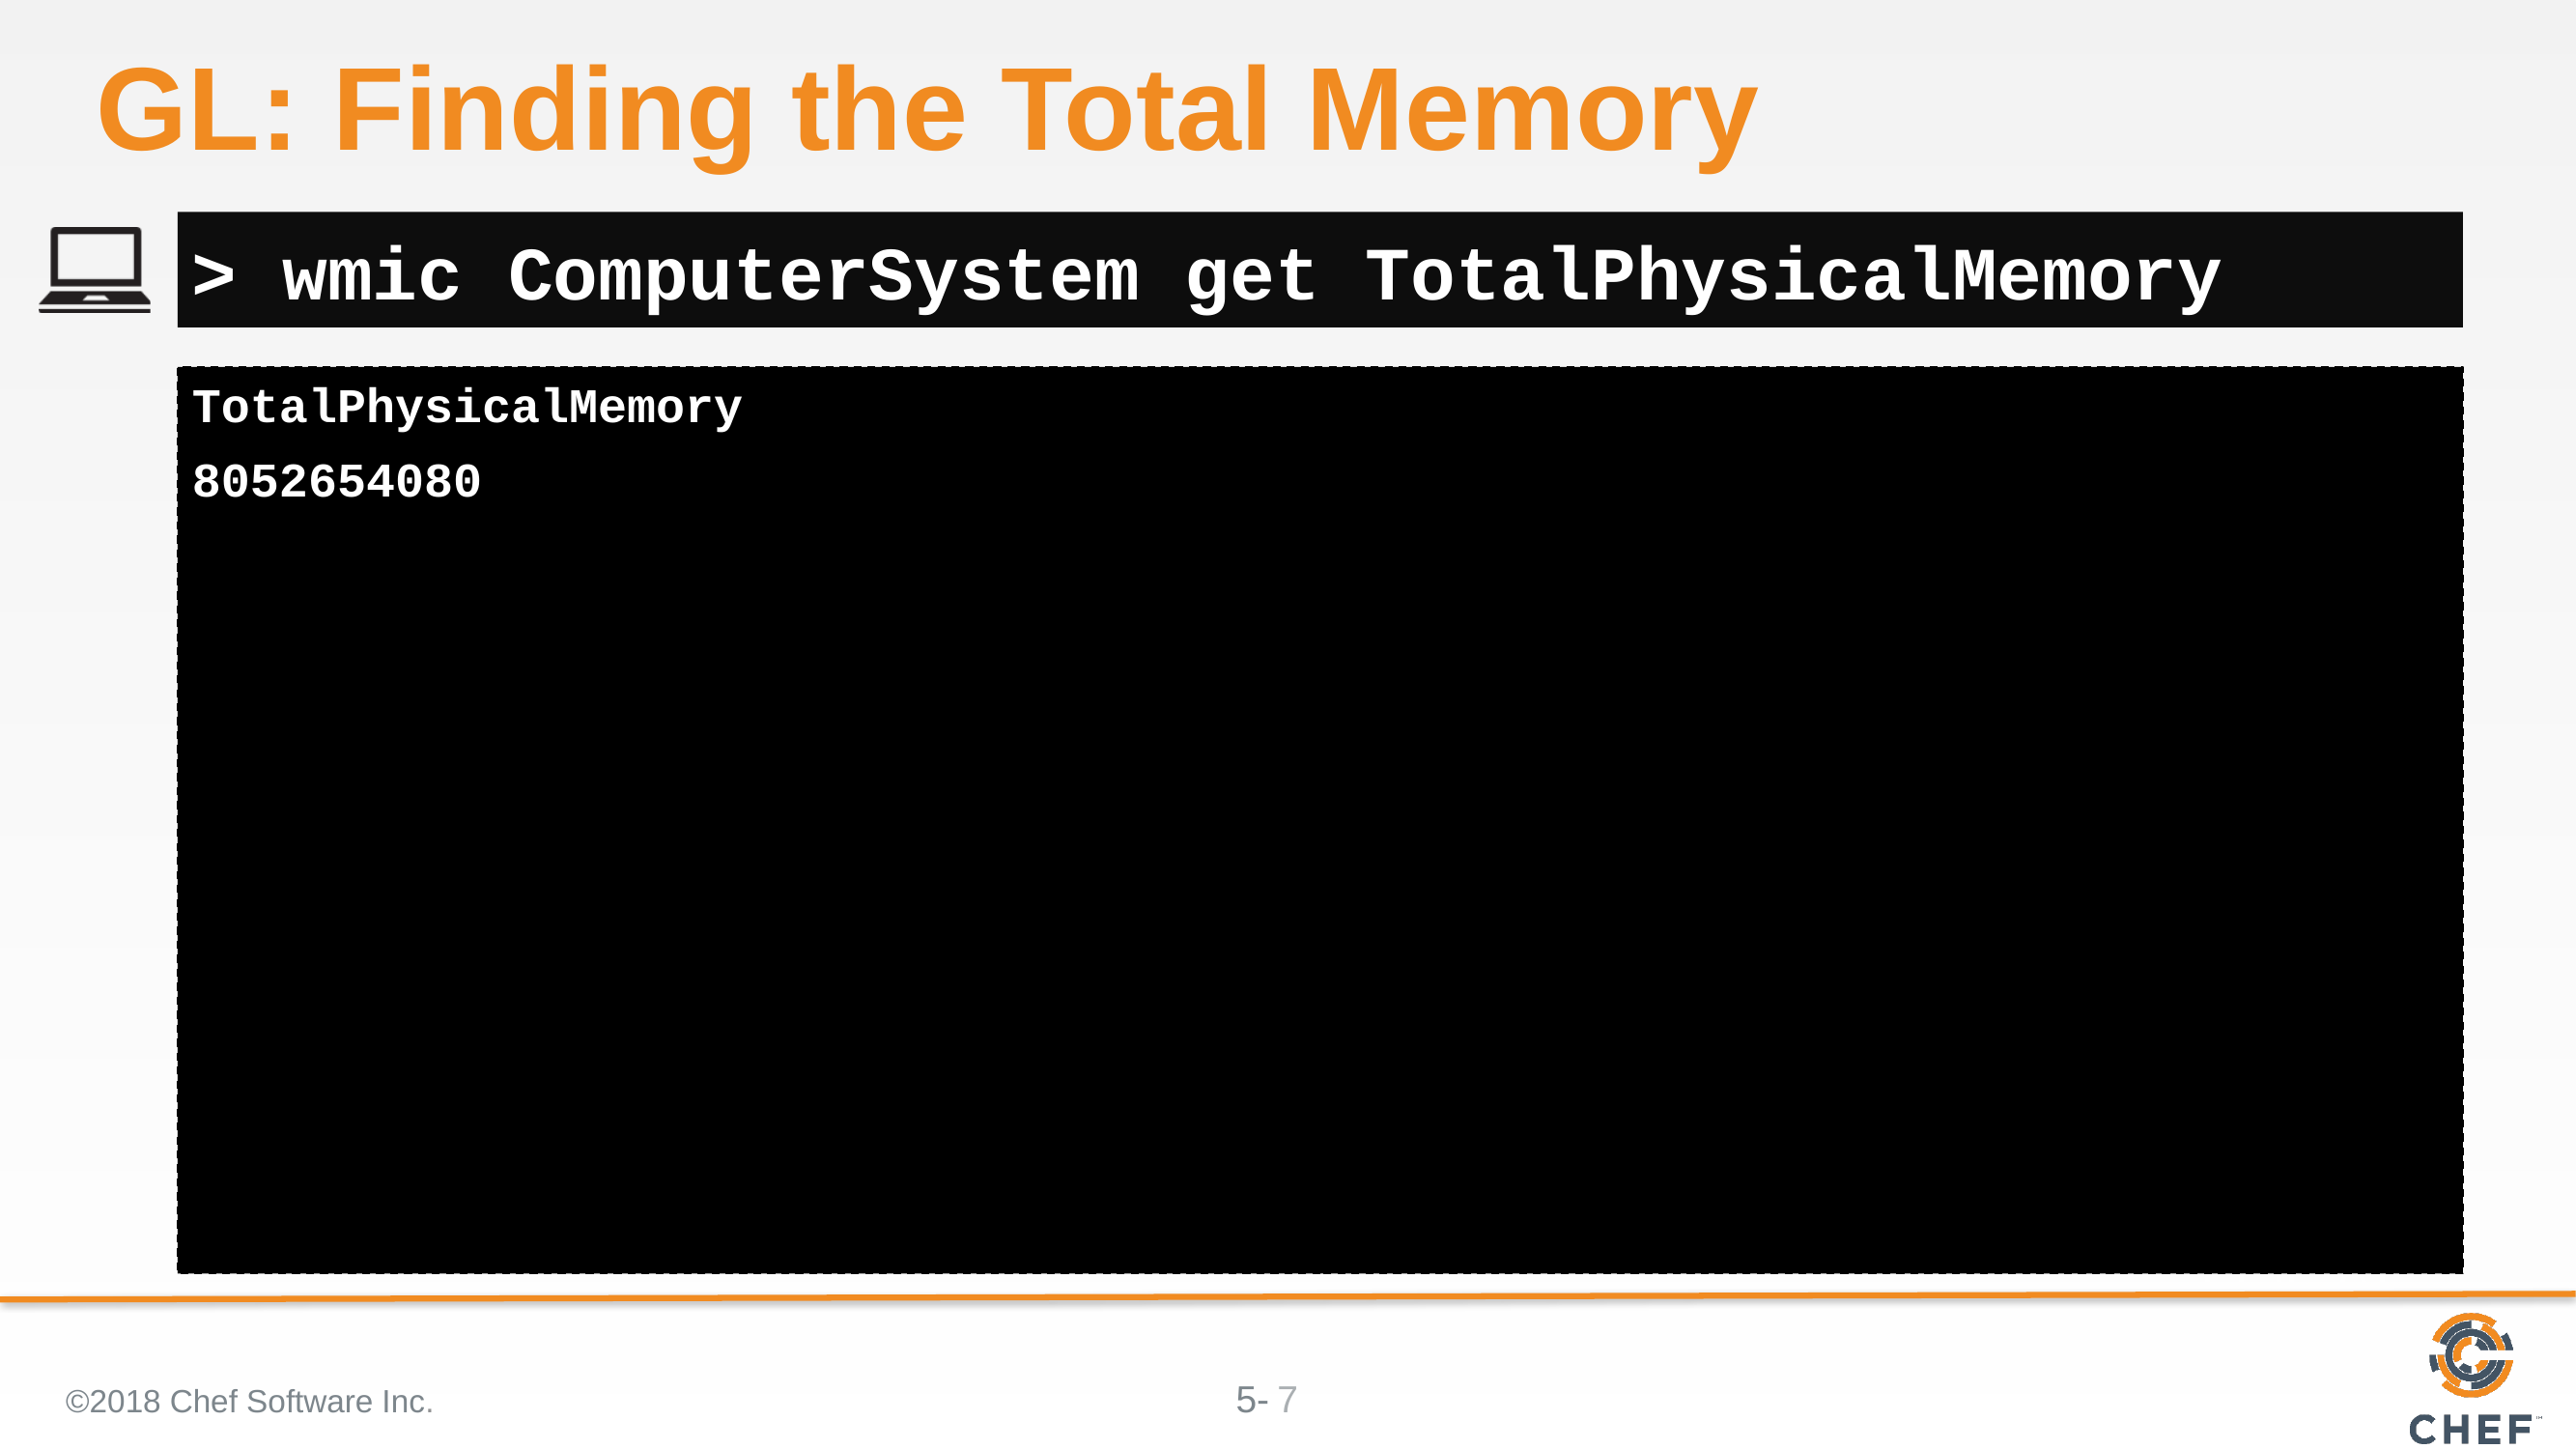

# GL: Finding the Total Memory
> wmic ComputerSystem get TotalPhysicalMemory
TotalPhysicalMemory
8052654080
©2018 Chef Software Inc.
7